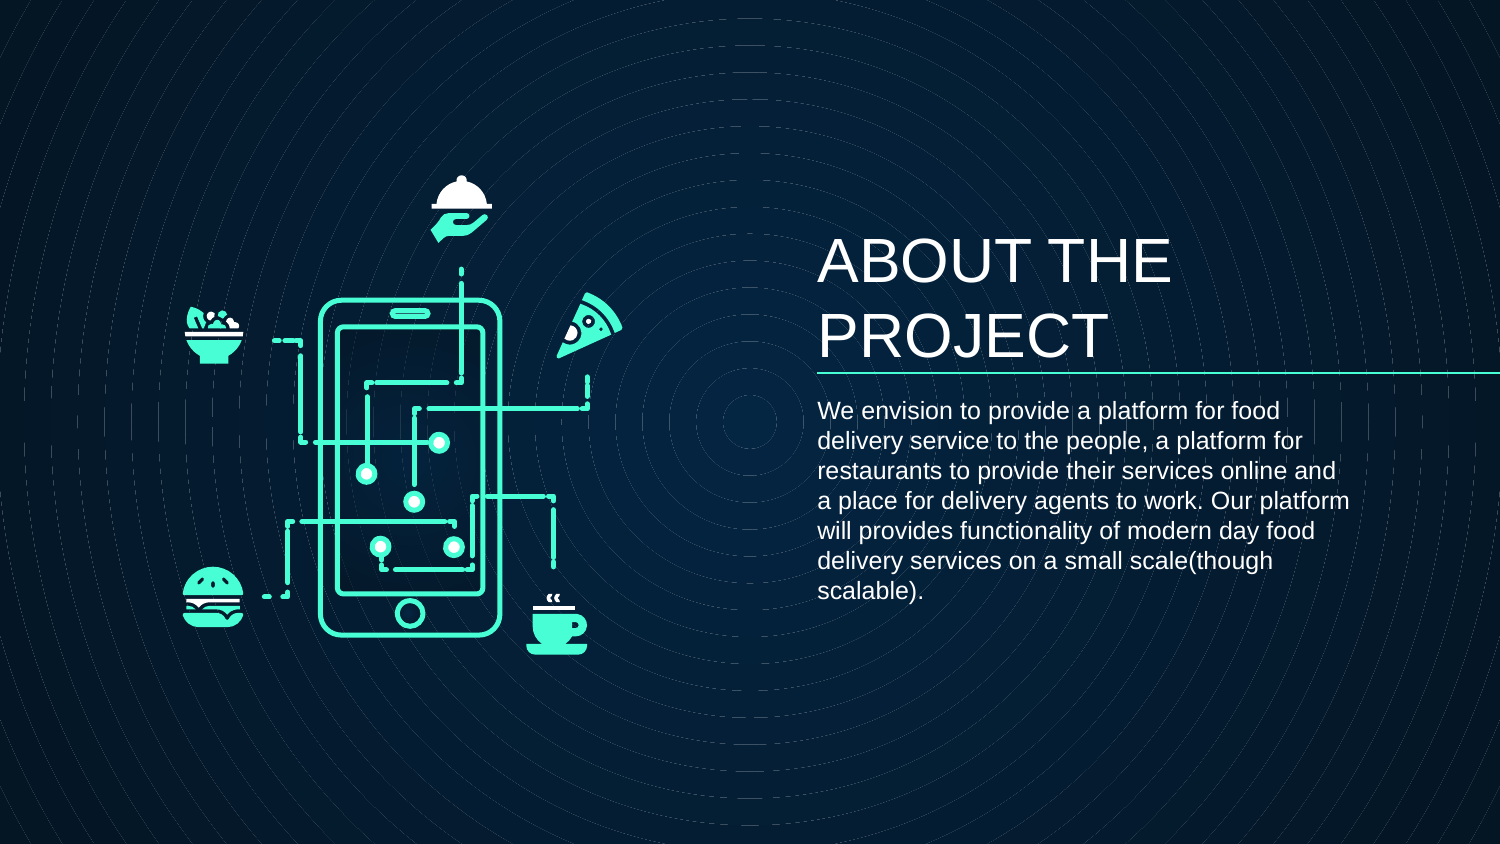

# ABOUT THE PROJECT

We envision to provide a platform for food delivery service to the people, a platform for restaurants to provide their services online and a place for delivery agents to work. Our platform will provides functionality of modern day food delivery services on a small scale(though scalable).